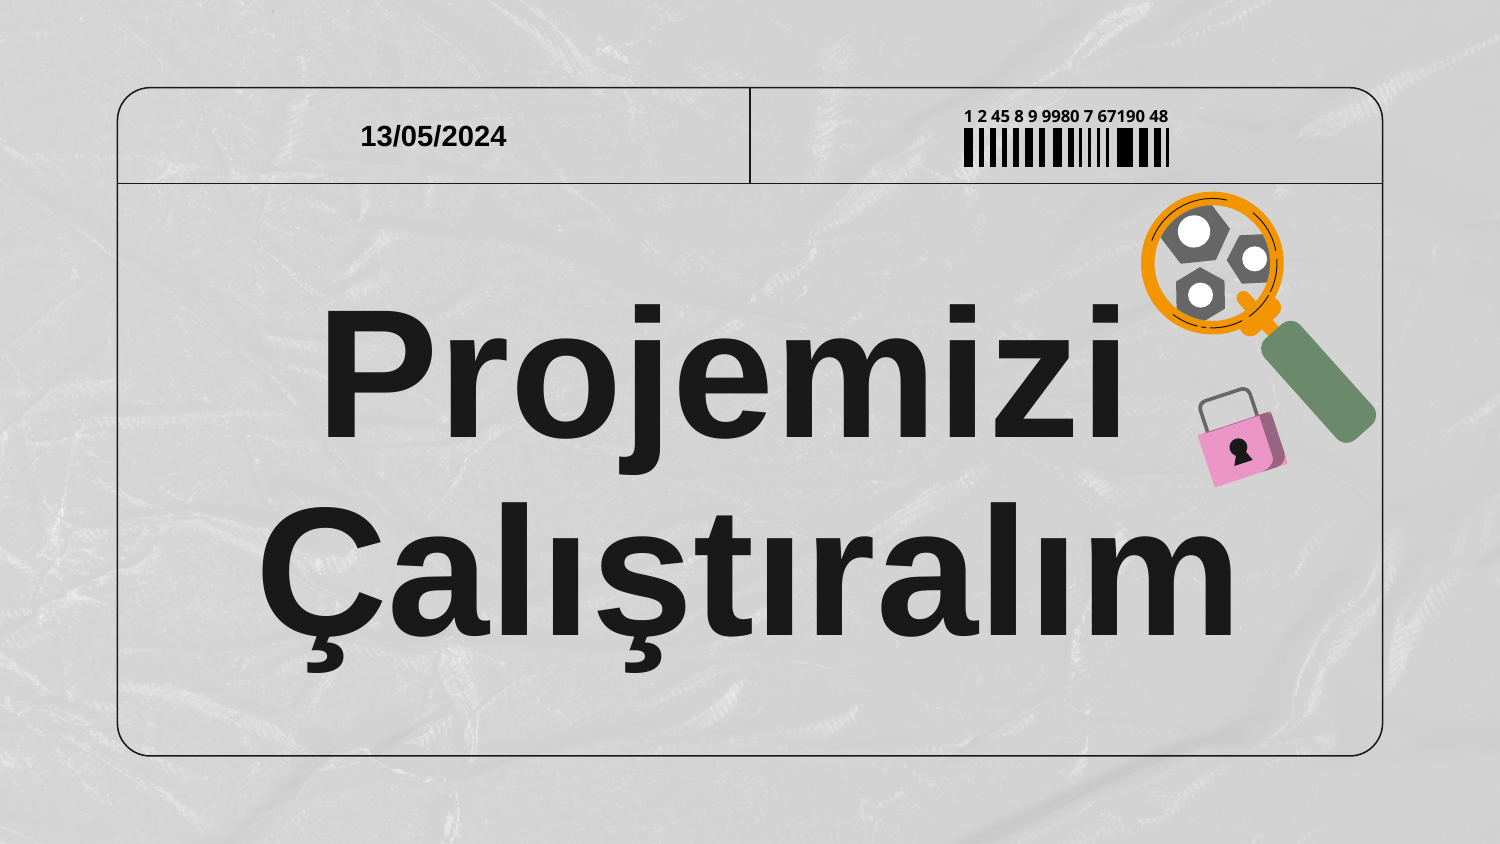

13/05/2024
1 2 45 8 9 9980 7 67190 48

Projemizi
Çalıştıralım